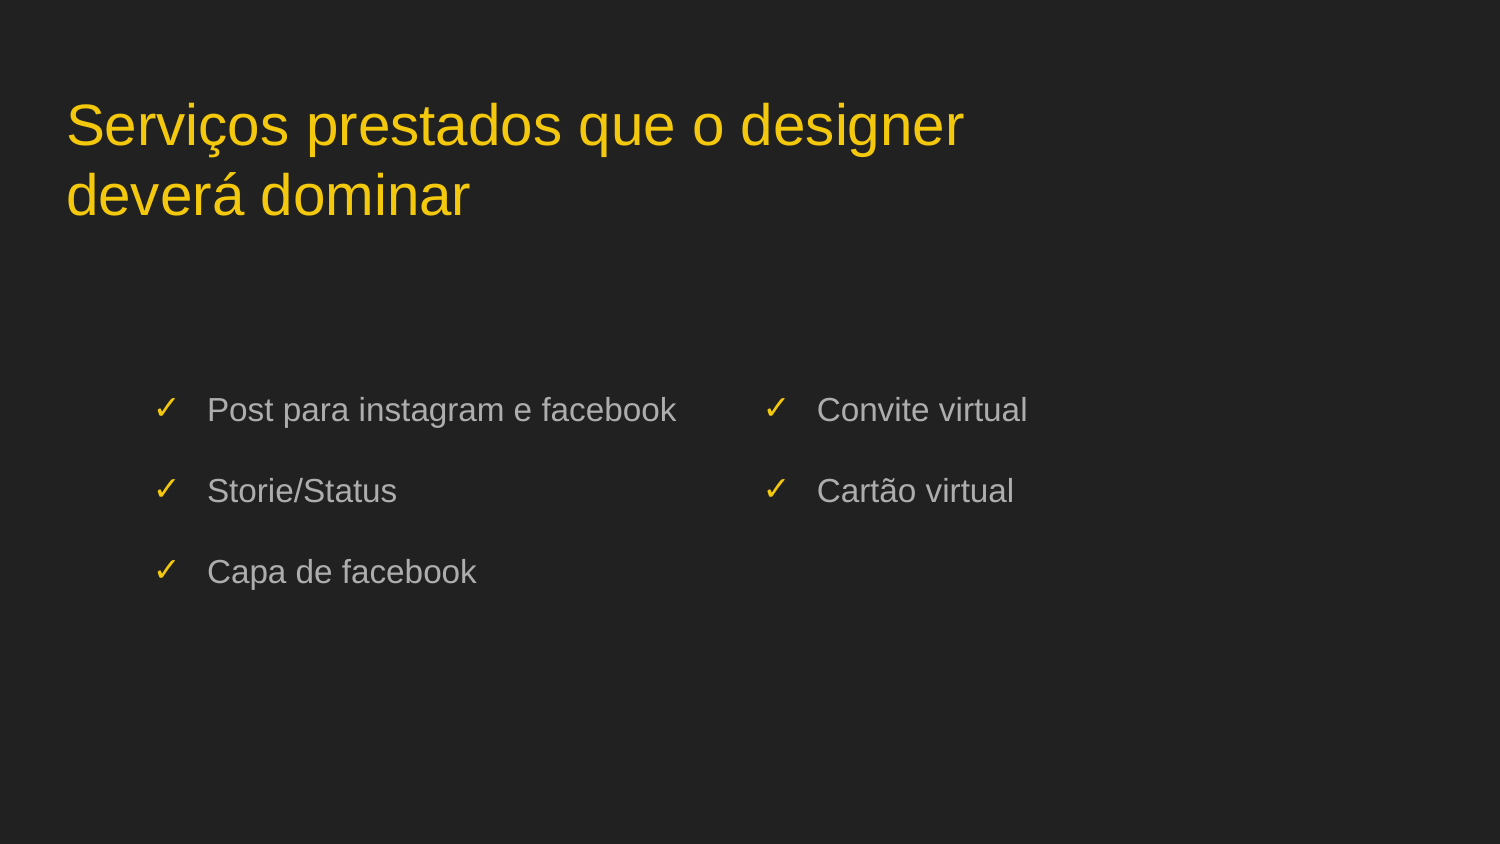

# Serviços prestados que o designer deverá dominar
Post para instagram e facebook
Storie/Status
Capa de facebook

Convite virtual
Cartão virtual